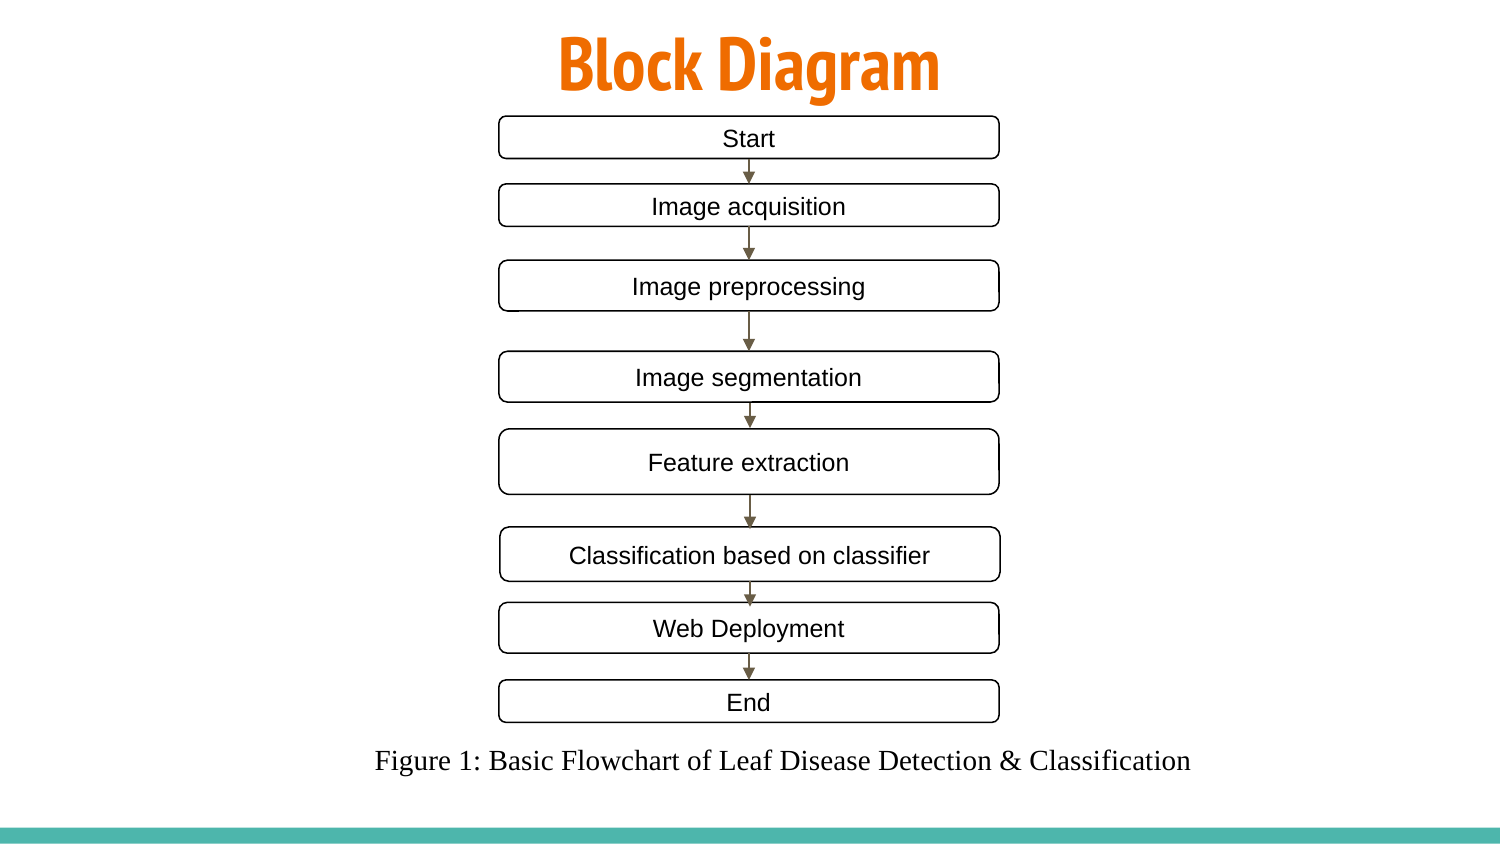

# Block Diagram
Start
Image acquisition
Image preprocessing
Image segmentation
Feature extraction
Classification based on classifier
Web Deployment
End
Figure 1: Basic Flowchart of Leaf Disease Detection & Classification